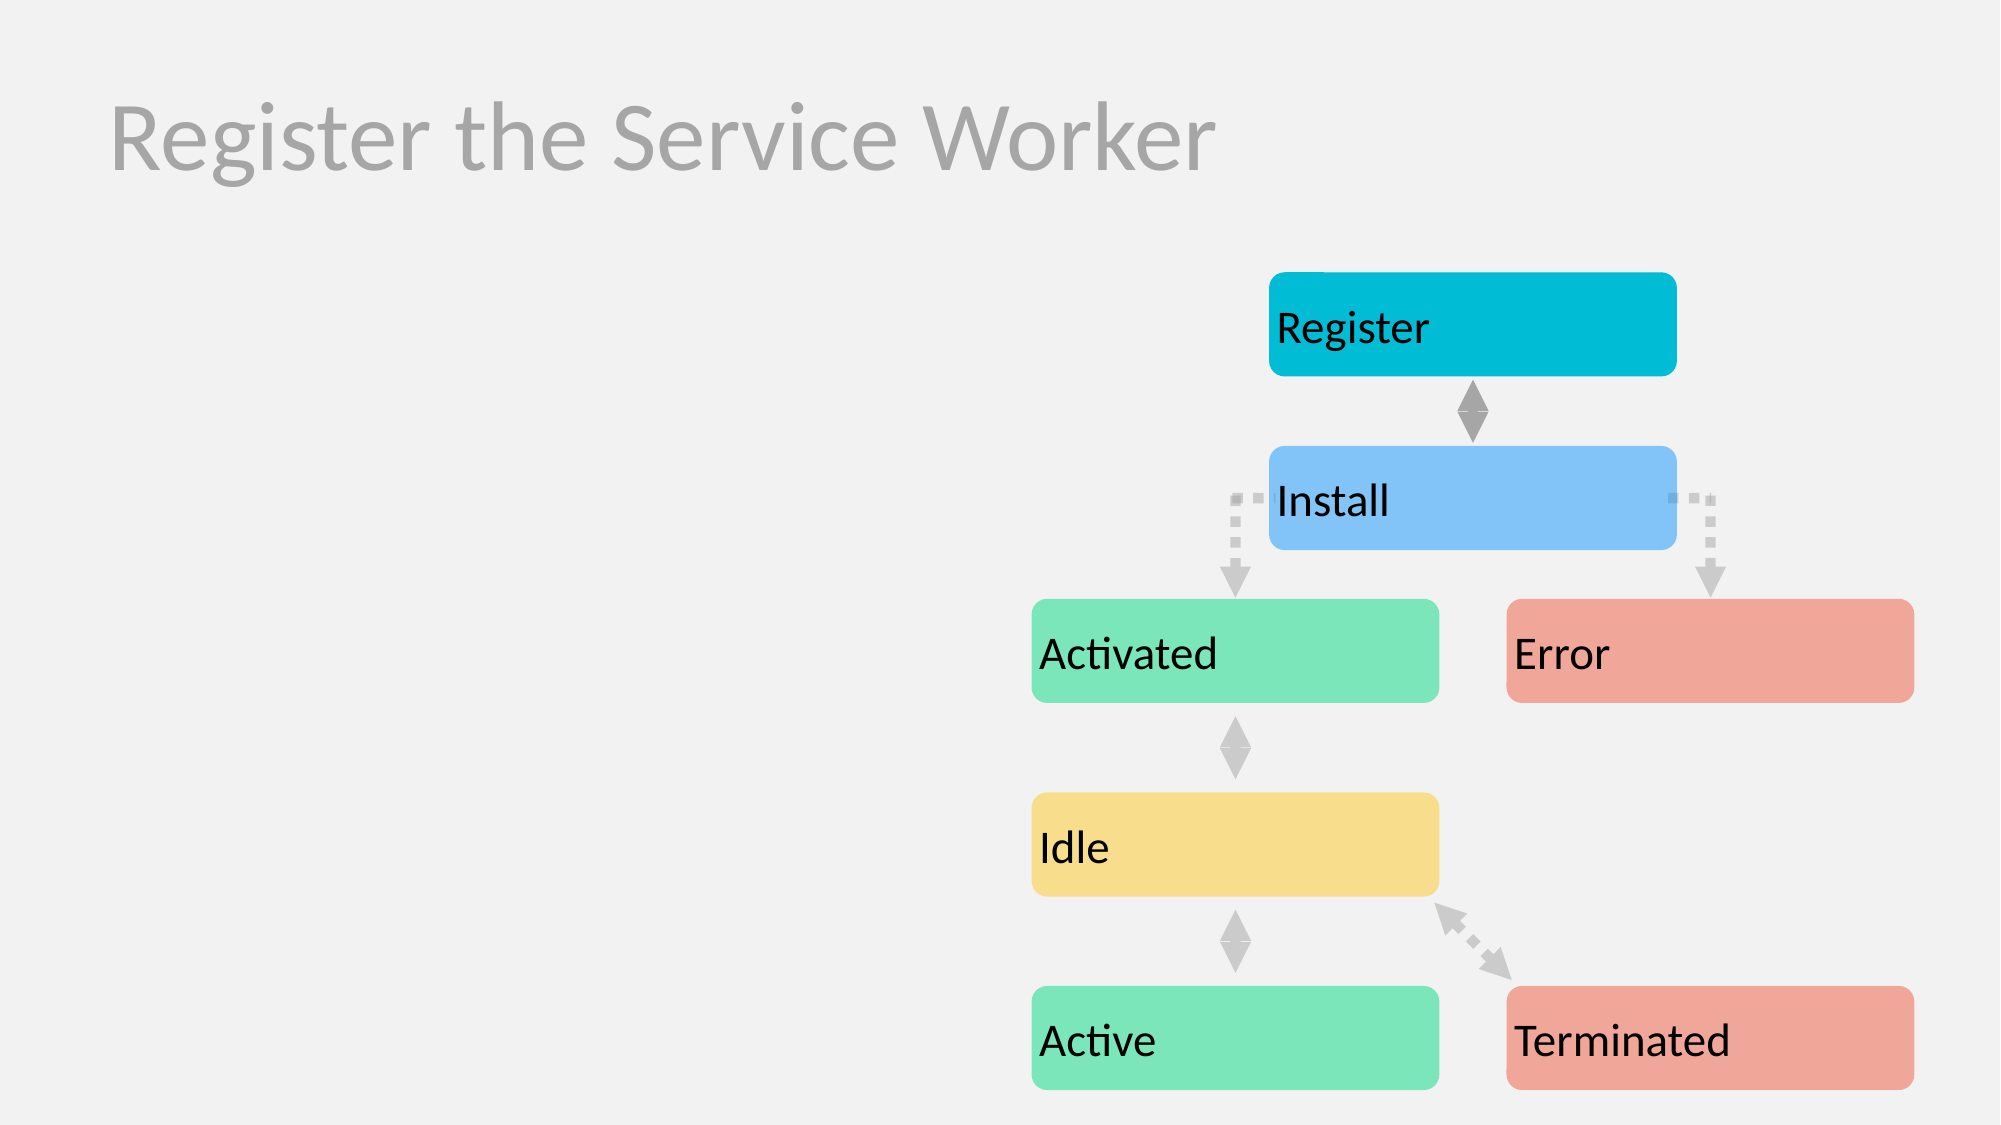

Register the Service Worker
Register

Install

Activated
Error

Idle

Active
Terminated